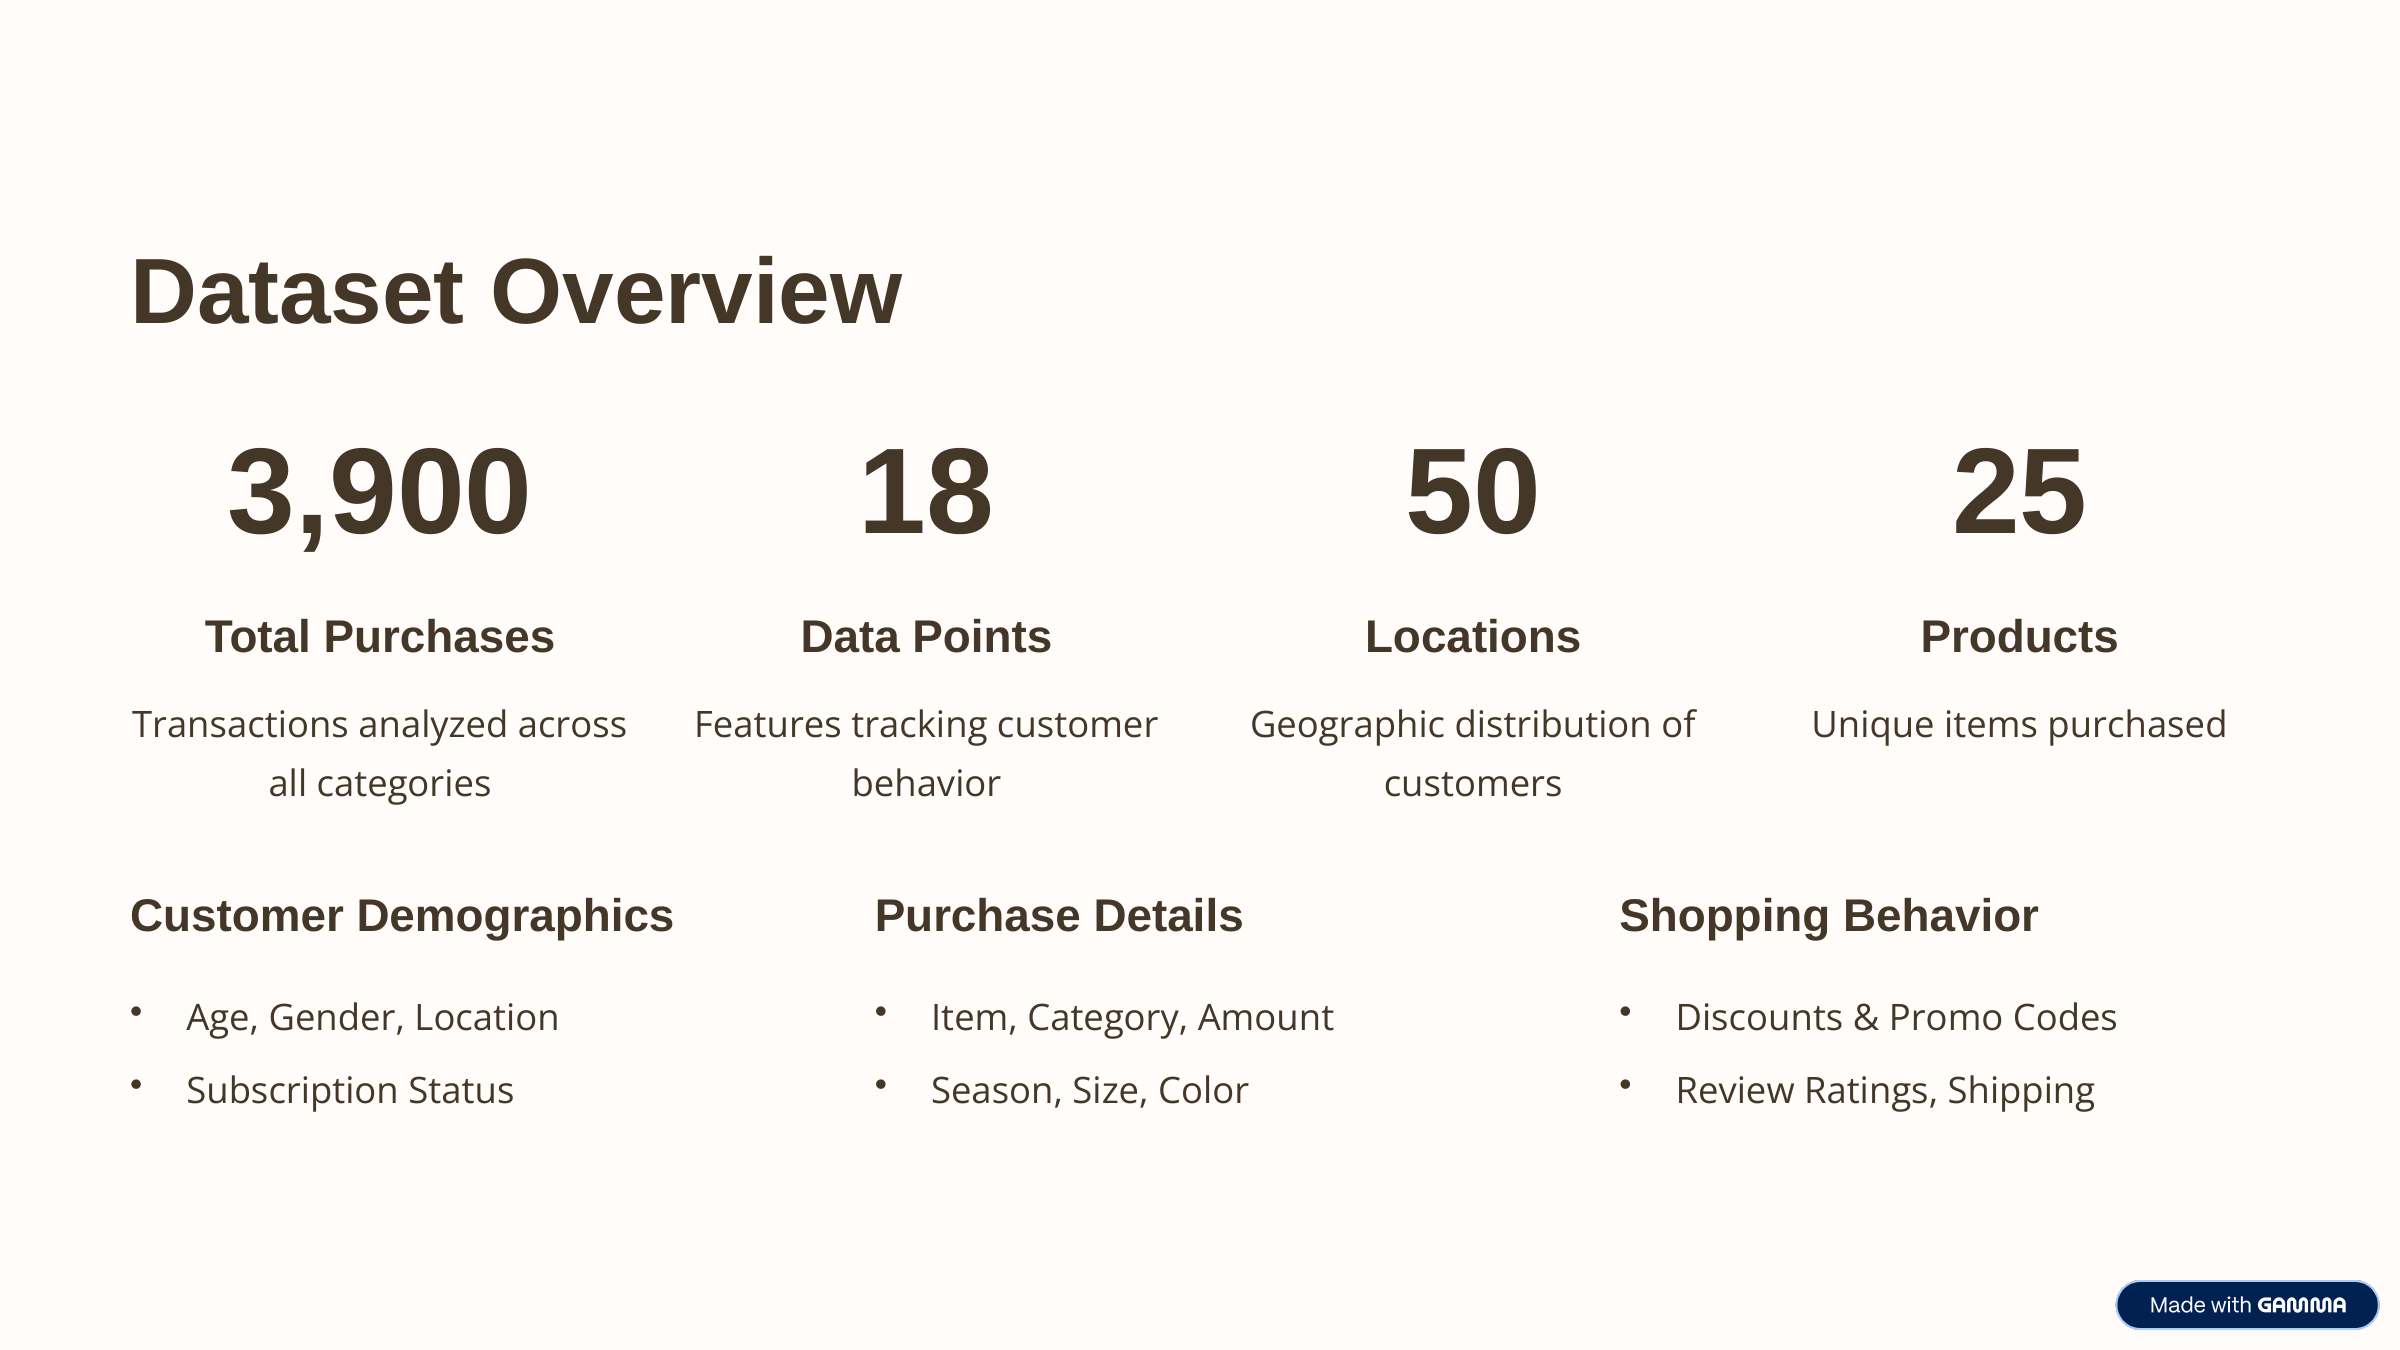

Dataset Overview
3,900
18
50
25
Total Purchases
Data Points
Locations
Products
Transactions analyzed across all categories
Features tracking customer behavior
Geographic distribution of customers
Unique items purchased
Customer Demographics
Purchase Details
Shopping Behavior
Age, Gender, Location
Item, Category, Amount
Discounts & Promo Codes
Subscription Status
Season, Size, Color
Review Ratings, Shipping